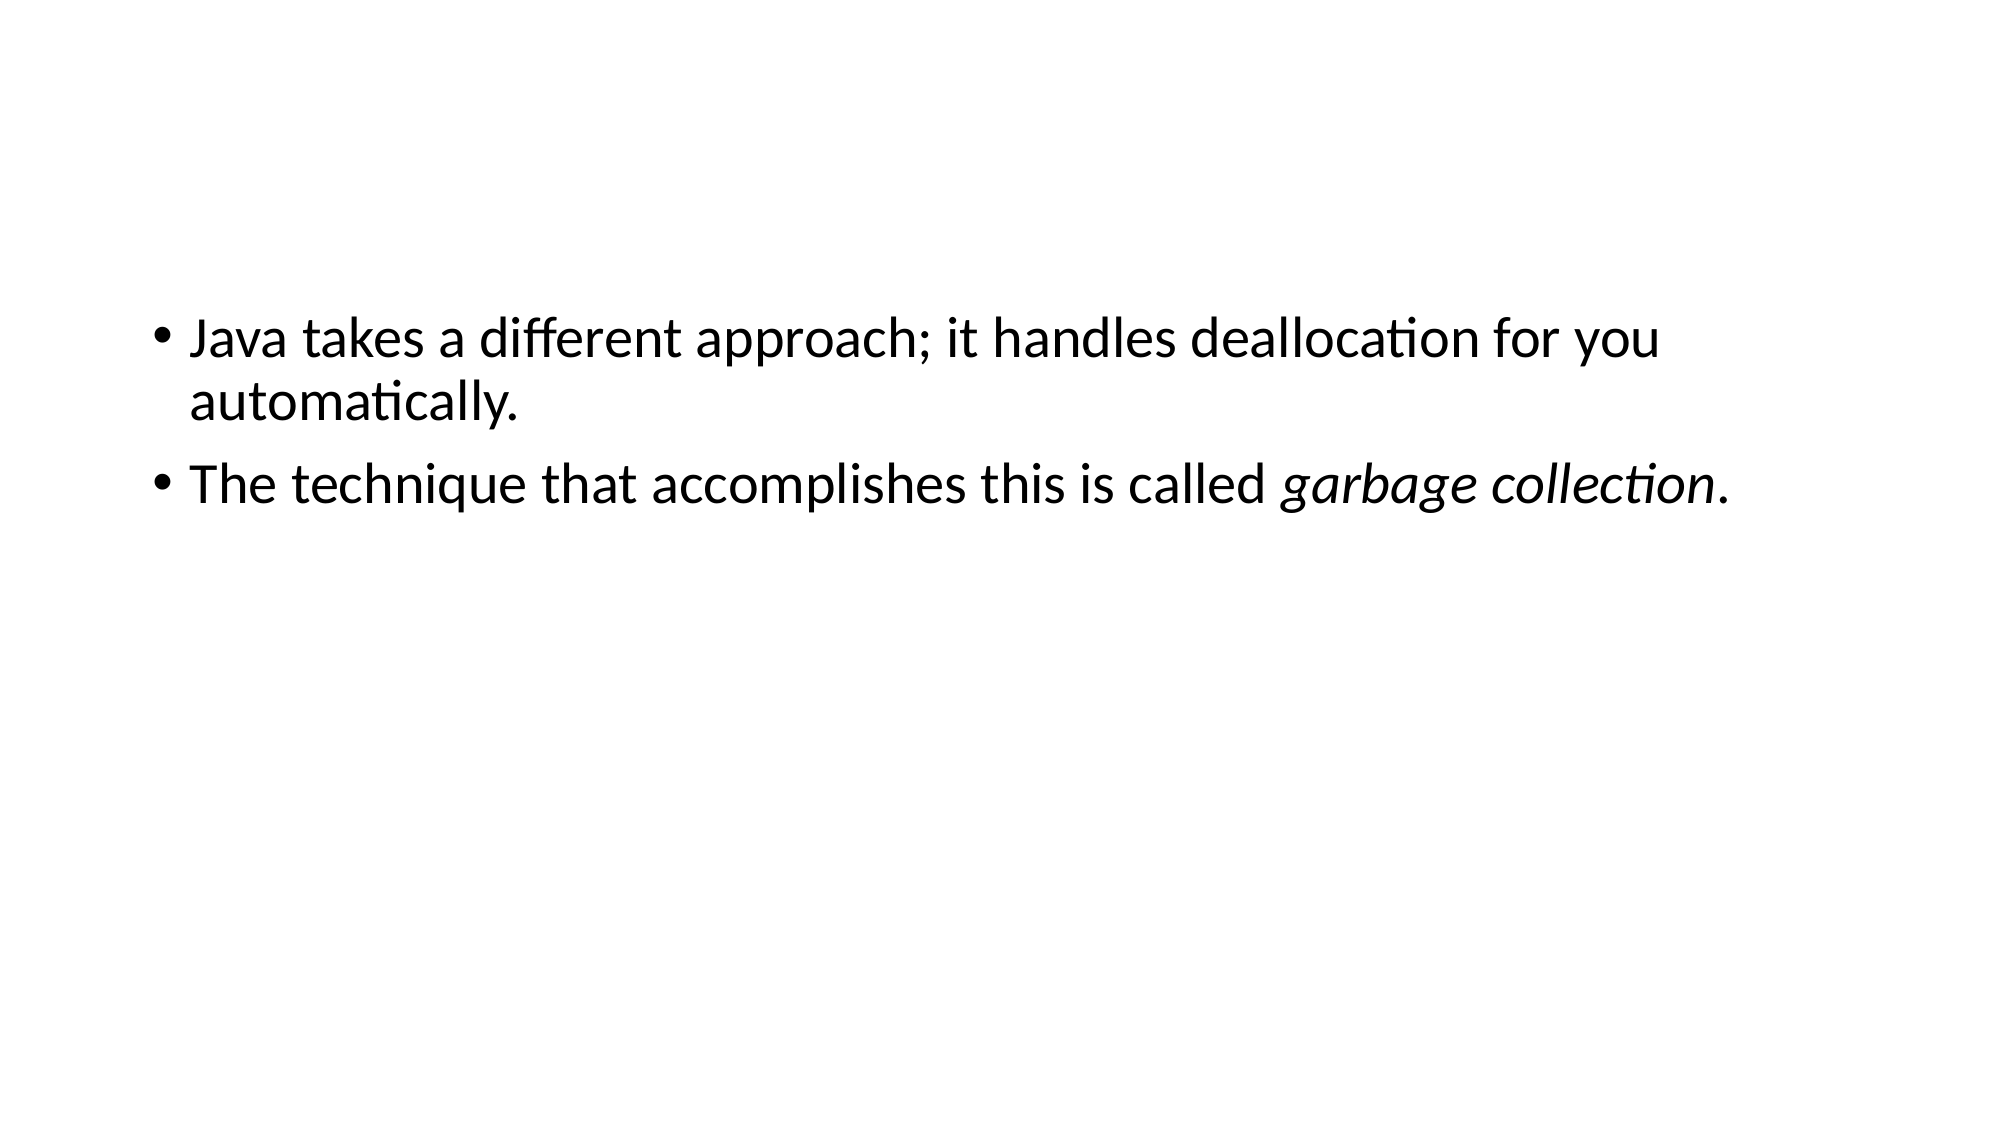

#
Java takes a different approach; it handles deallocation for you automatically.
The technique that accomplishes this is called garbage collection.